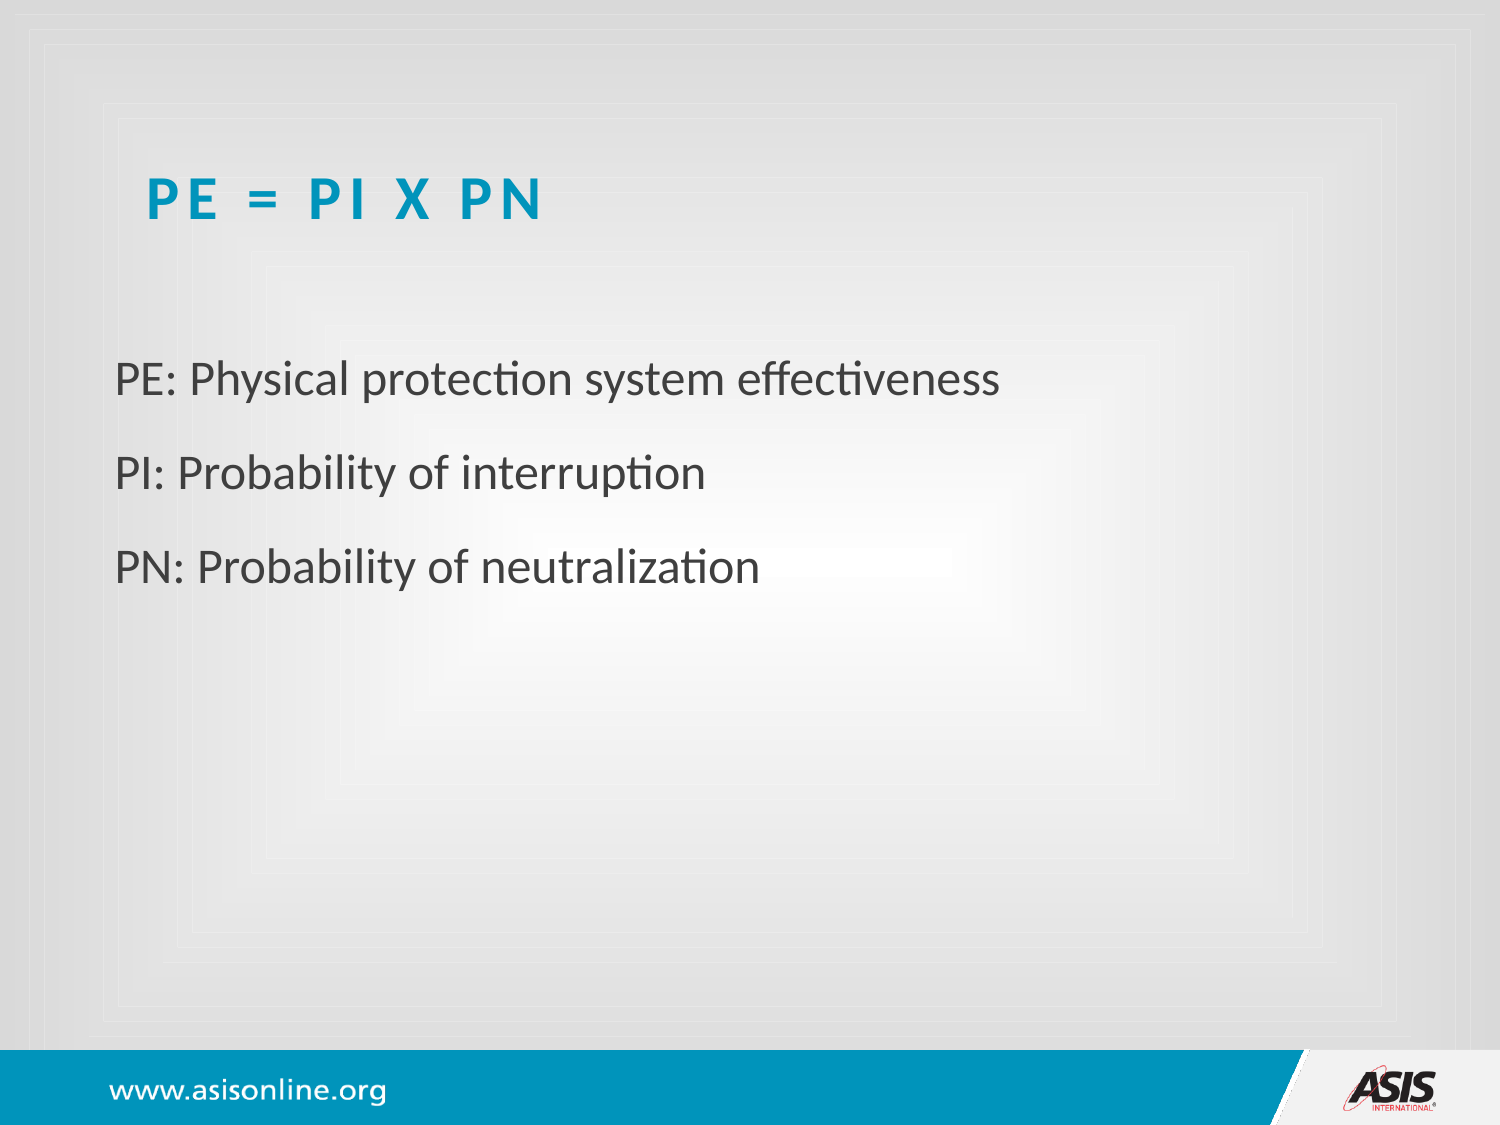

# PE = PI x PN
PE: Physical protection system effectiveness
PI: Probability of interruption
PN: Probability of neutralization